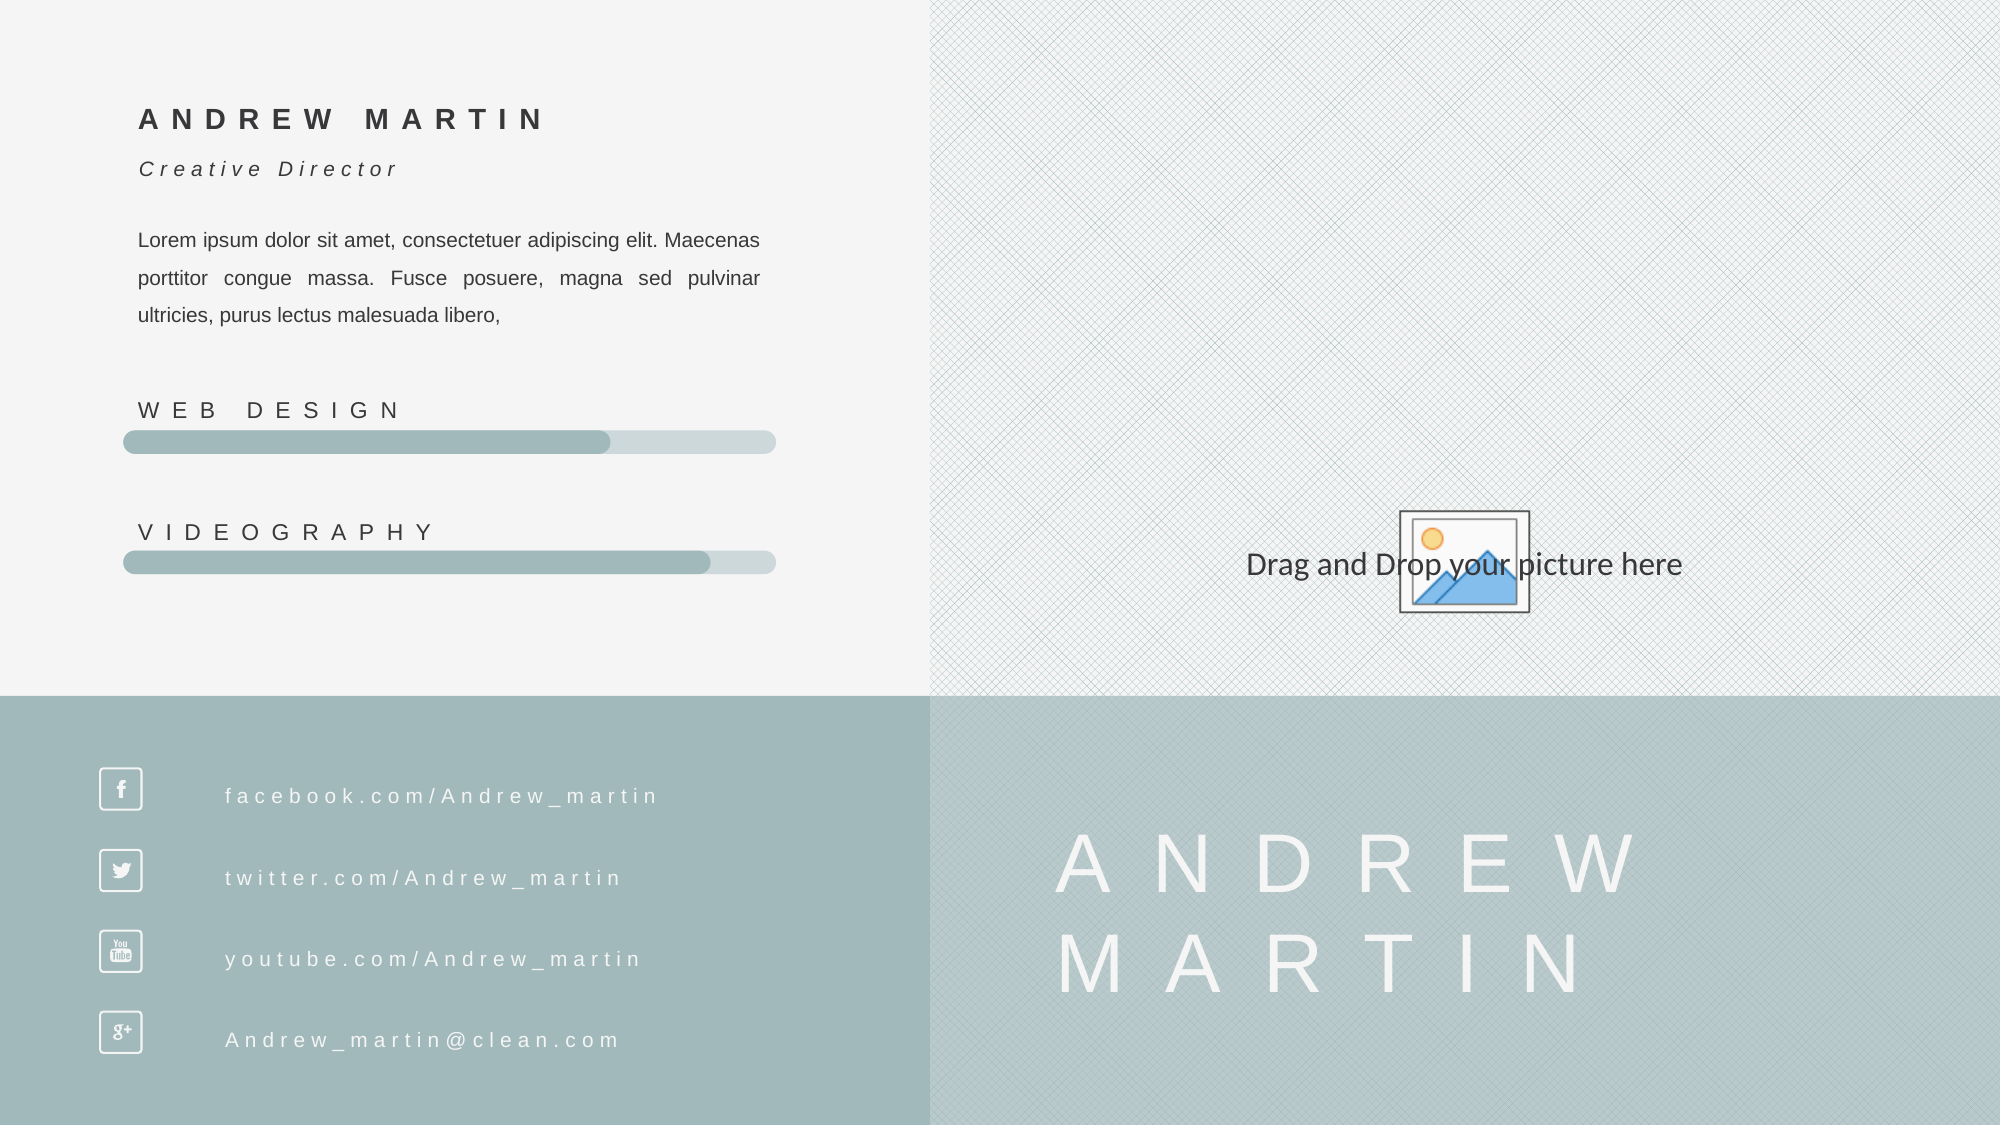

ANDREW MARTIN
Creative Director
Lorem ipsum dolor sit amet, consectetuer adipiscing elit. Maecenas porttitor congue massa. Fusce posuere, magna sed pulvinar ultricies, purus lectus malesuada libero,
WEB DESIGN

VIDEOGRAPHY

facebook.com/Andrew_martin

ANDREW MARTIN
twitter.com/Andrew_martin

youtube.com/Andrew_martin

Andrew_martin@clean.com